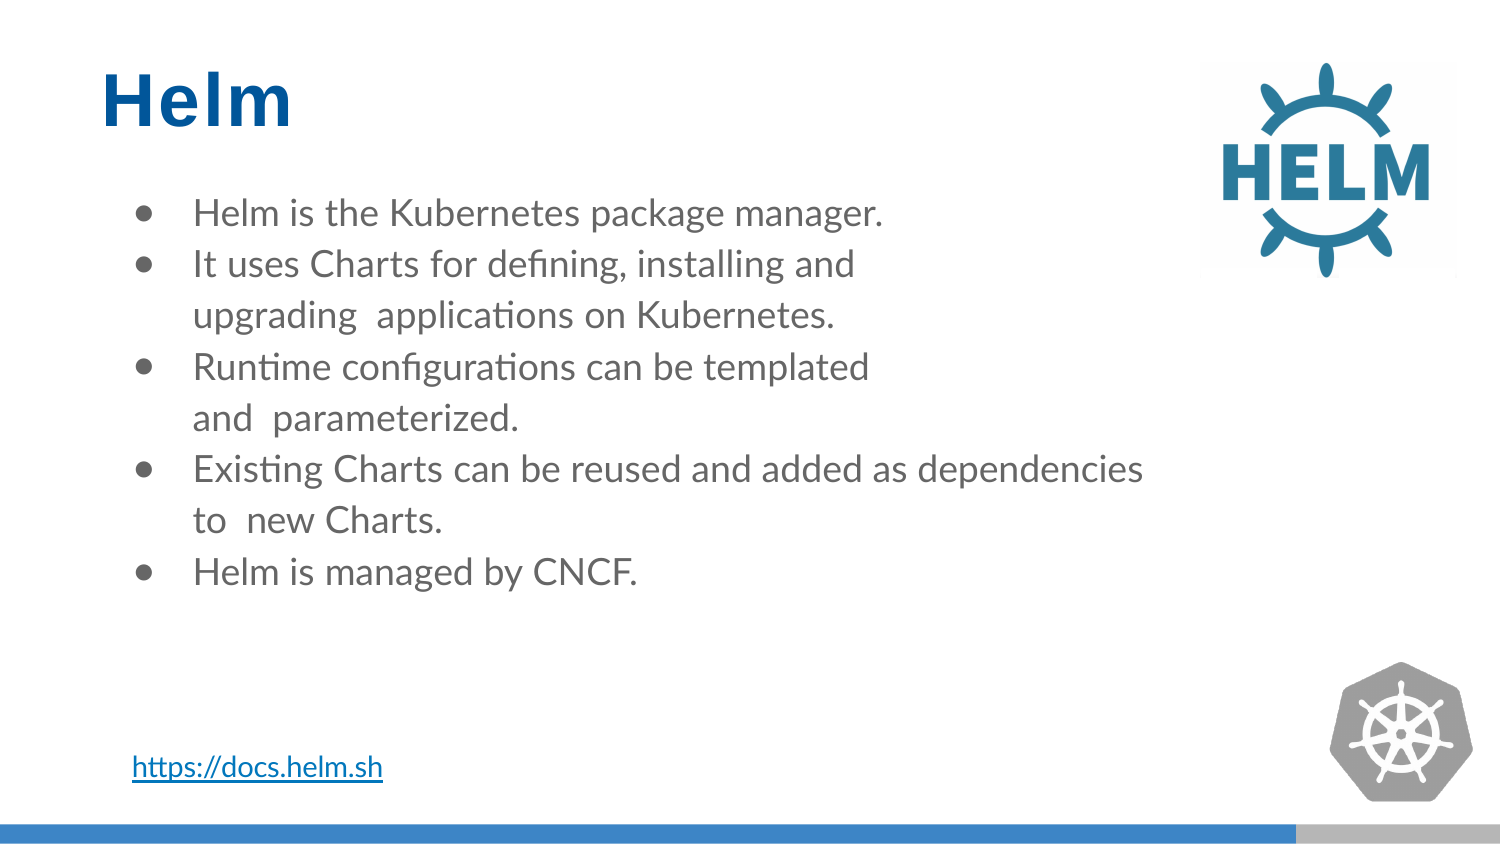

# Helm

Helm is the Kubernetes package manager.
It uses Charts for defining, installing and upgrading  applications on Kubernetes.
Runtime configurations can be templated and  parameterized.
Existing Charts can be reused and added as dependencies to  new Charts.
Helm is managed by CNCF.

https://docs.helm.sh